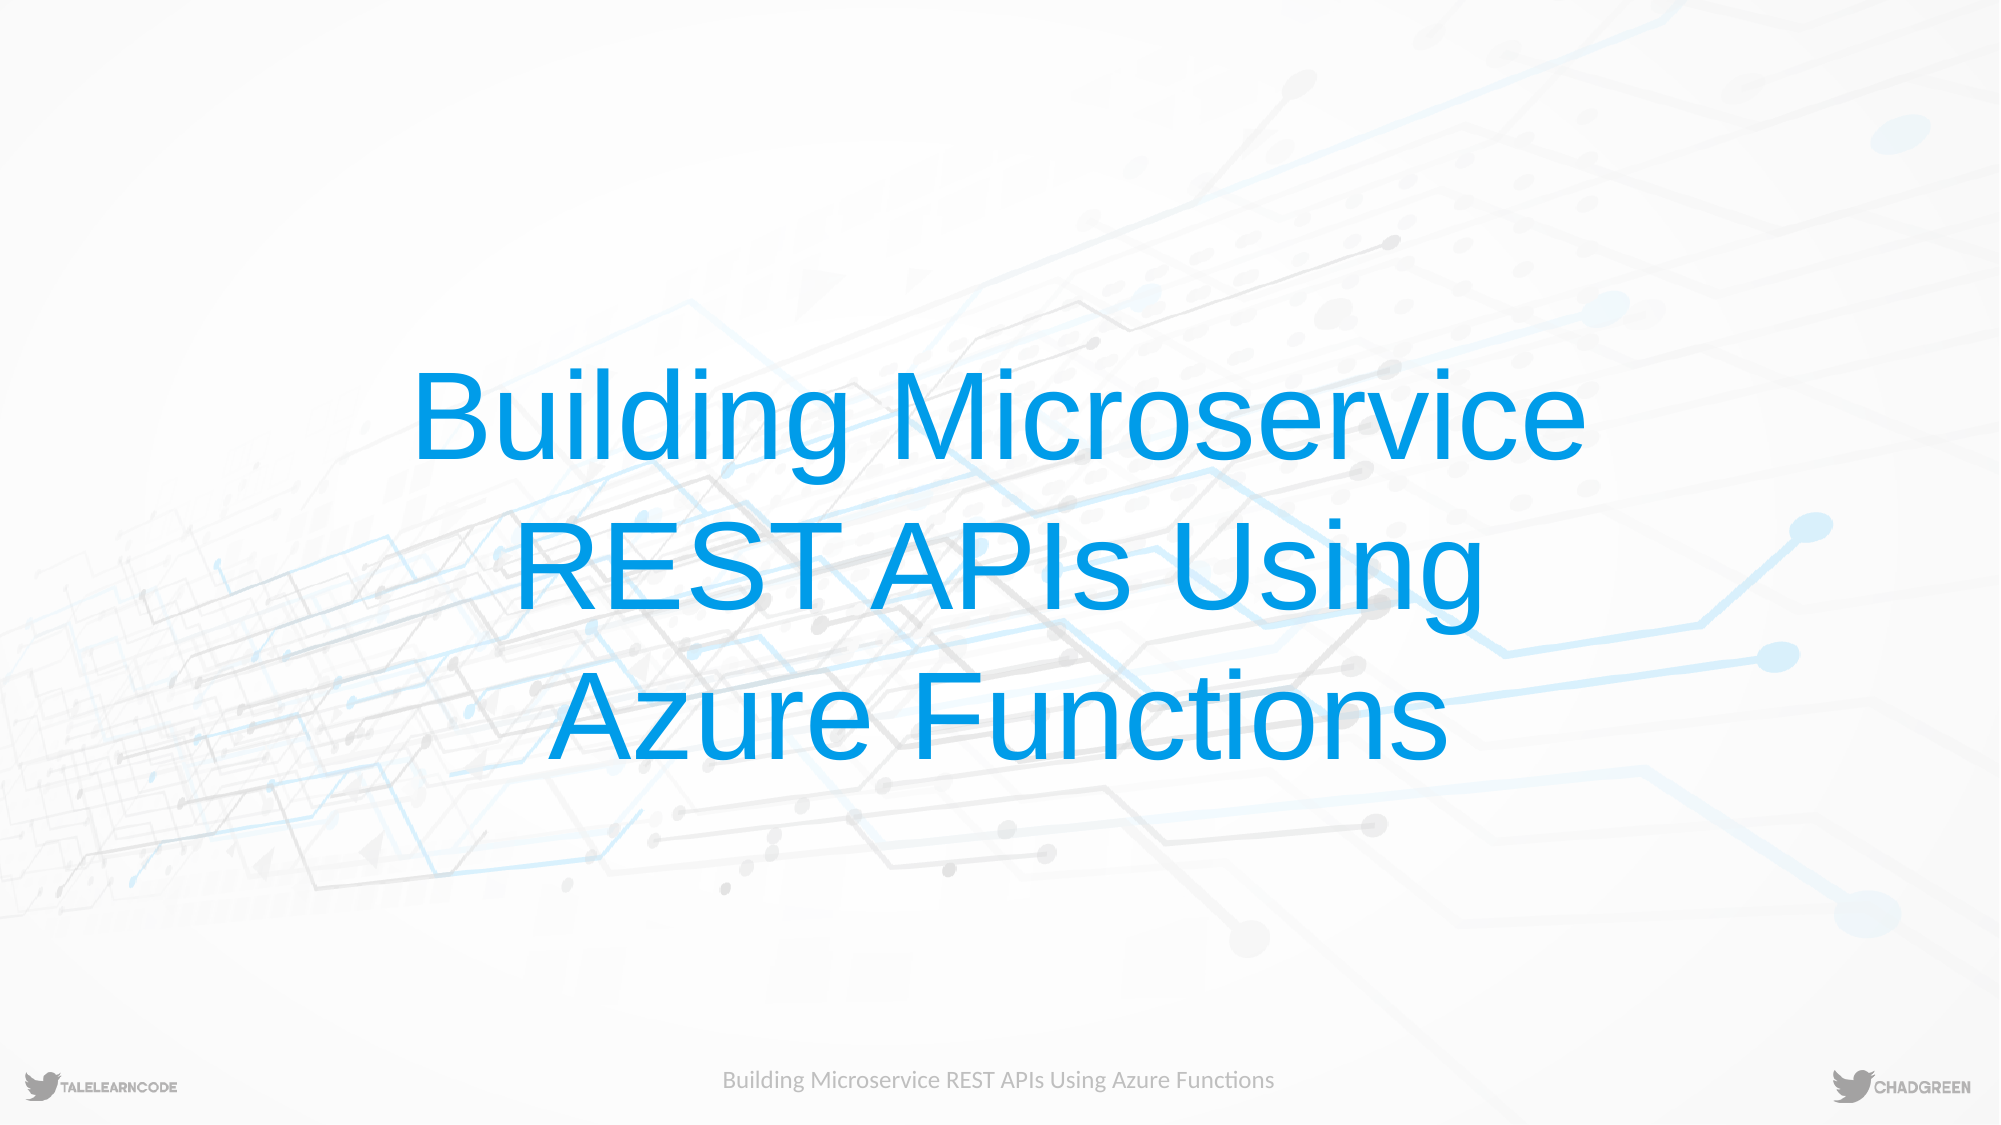

Building Microservice
REST APIs Using
Azure Functions